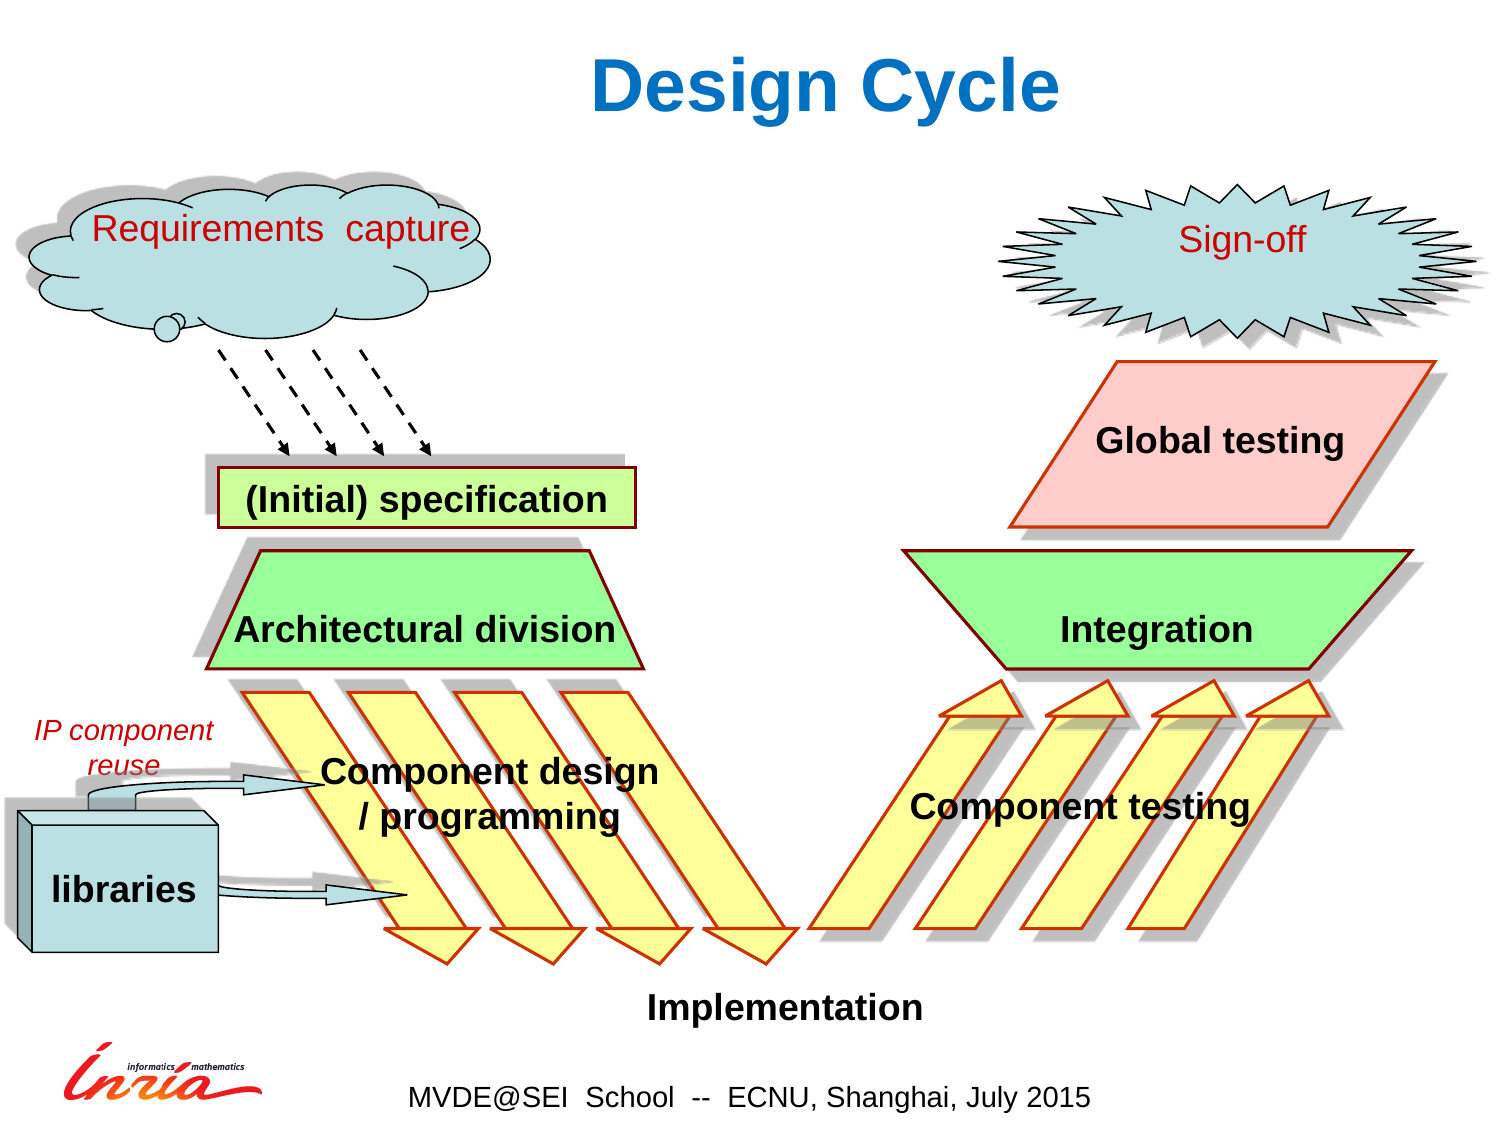

# Design Cycle

Requirements  capture

Sign-off

Global testing
(Initial) specification

Architectural division
Integration

Component testing

Component design / programming
IP component reuse

libraries

Implementation
MVDE@SEI  School  --  ECNU, Shanghai, July 2015